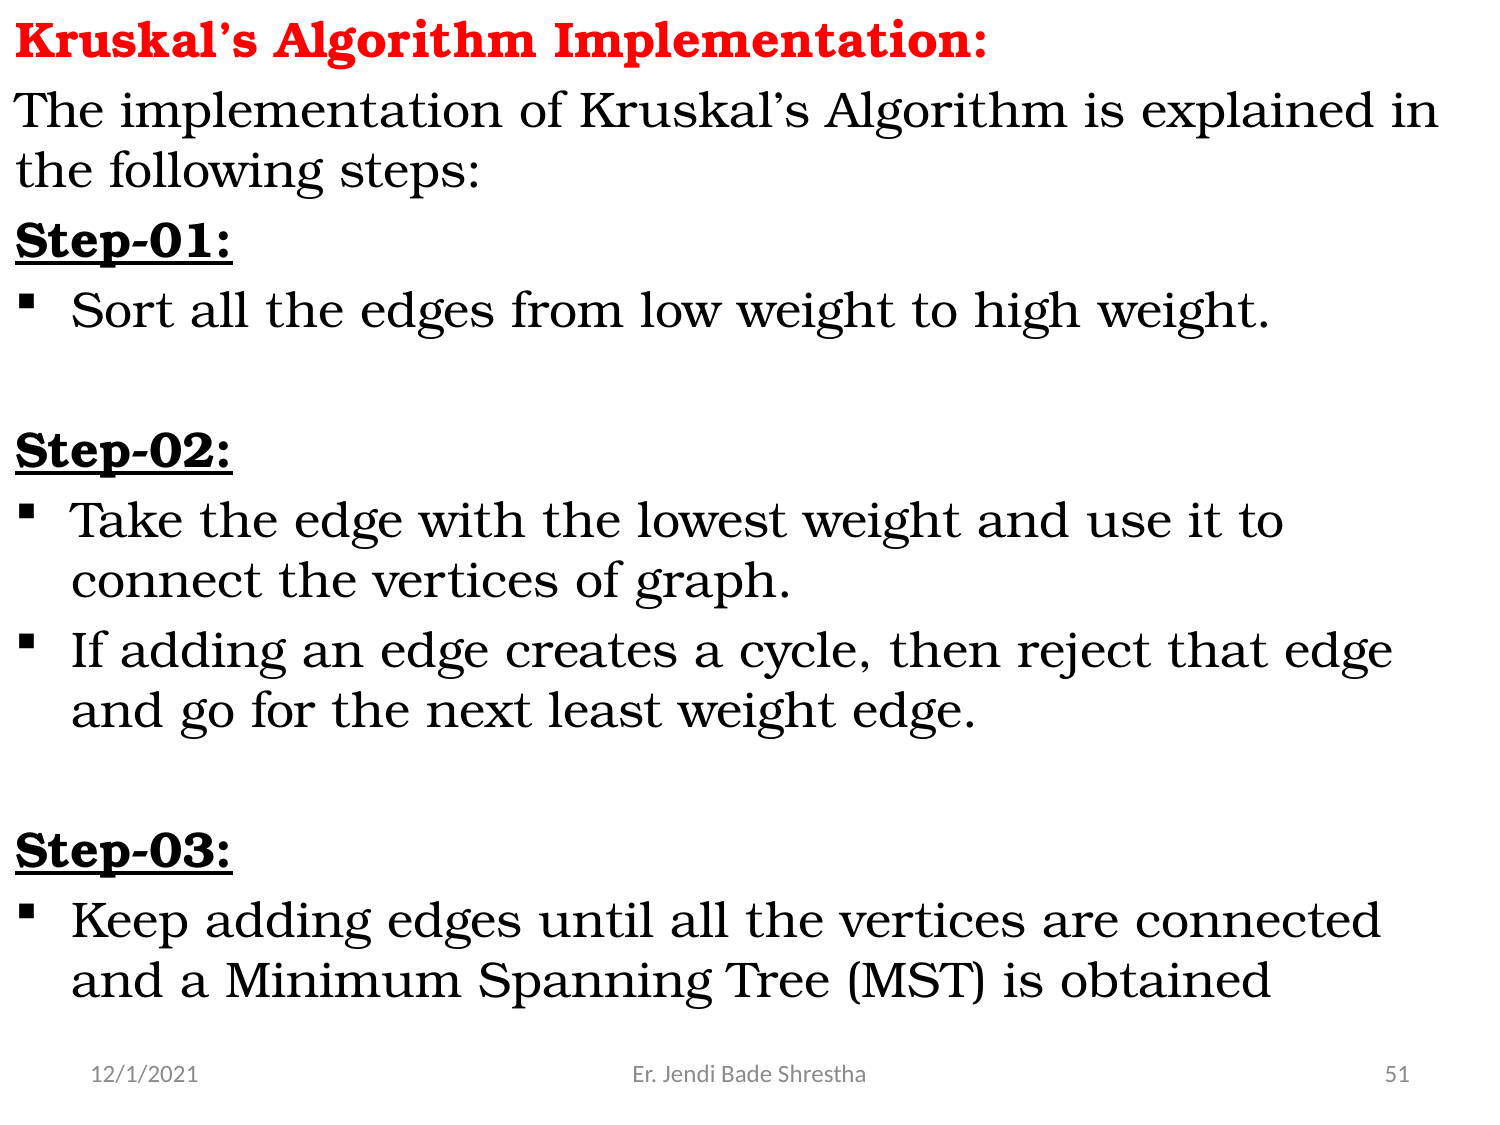

Kruskal’s Algorithm Implementation:
The implementation of Kruskal’s Algorithm is explained in the following steps:
Step-01:
Sort all the edges from low weight to high weight.

Step-02:
Take the edge with the lowest weight and use it to connect the vertices of graph.
If adding an edge creates a cycle, then reject that edge and go for the next least weight edge.

Step-03:
Keep adding edges until all the vertices are connected and a Minimum Spanning Tree (MST) is obtained

12/1/2021
Er. Jendi Bade Shrestha
51